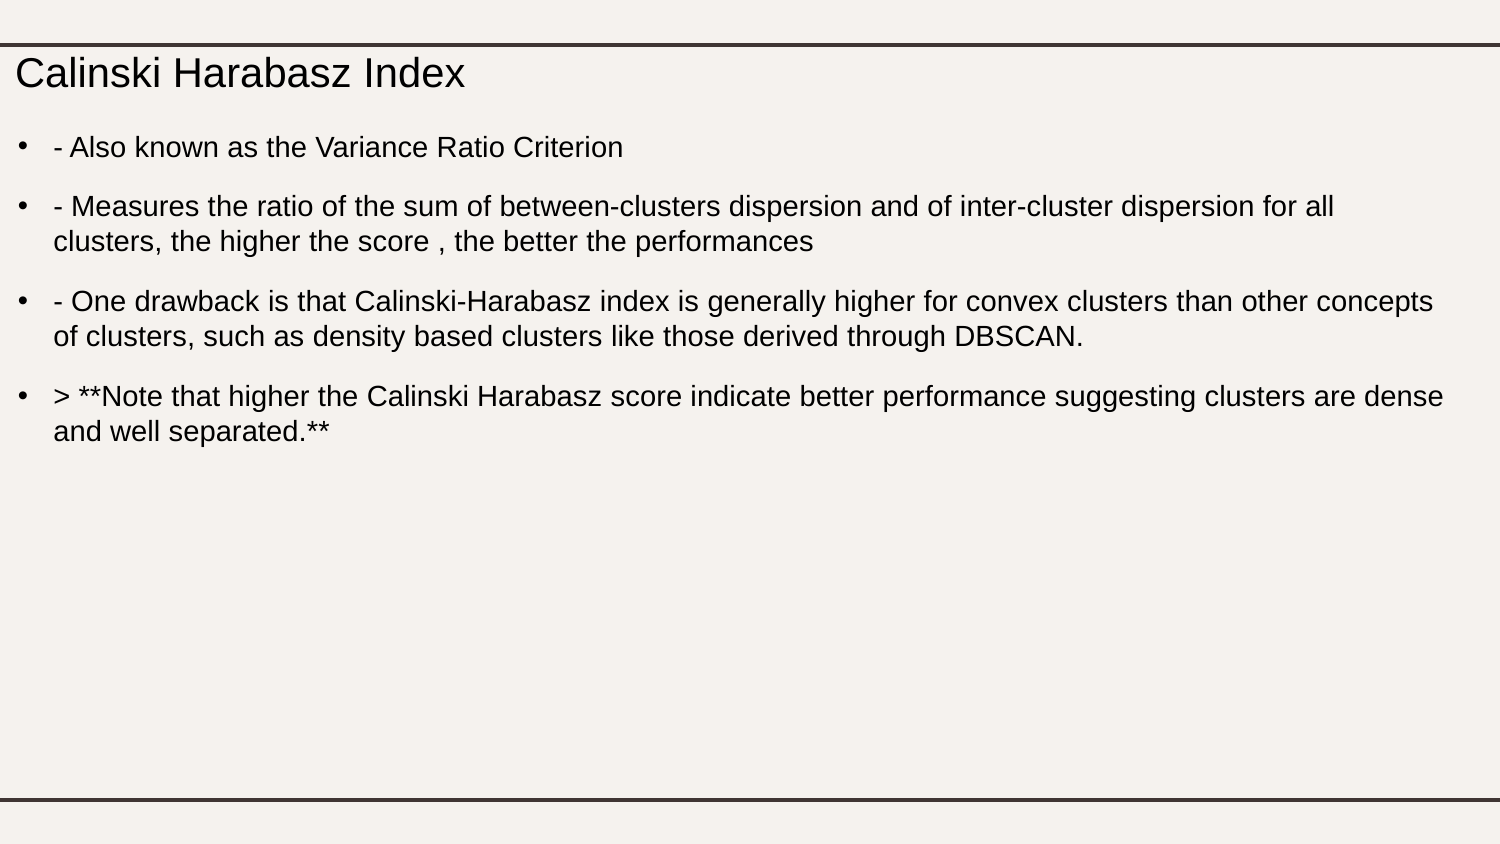

# Calinski Harabasz Index
- Also known as the Variance Ratio Criterion
- Measures the ratio of the sum of between-clusters dispersion and of inter-cluster dispersion for all clusters, the higher the score , the better the performances
- One drawback is that Calinski-Harabasz index is generally higher for convex clusters than other concepts of clusters, such as density based clusters like those derived through DBSCAN.
> **Note that higher the Calinski Harabasz score indicate better performance suggesting clusters are dense and well separated.**